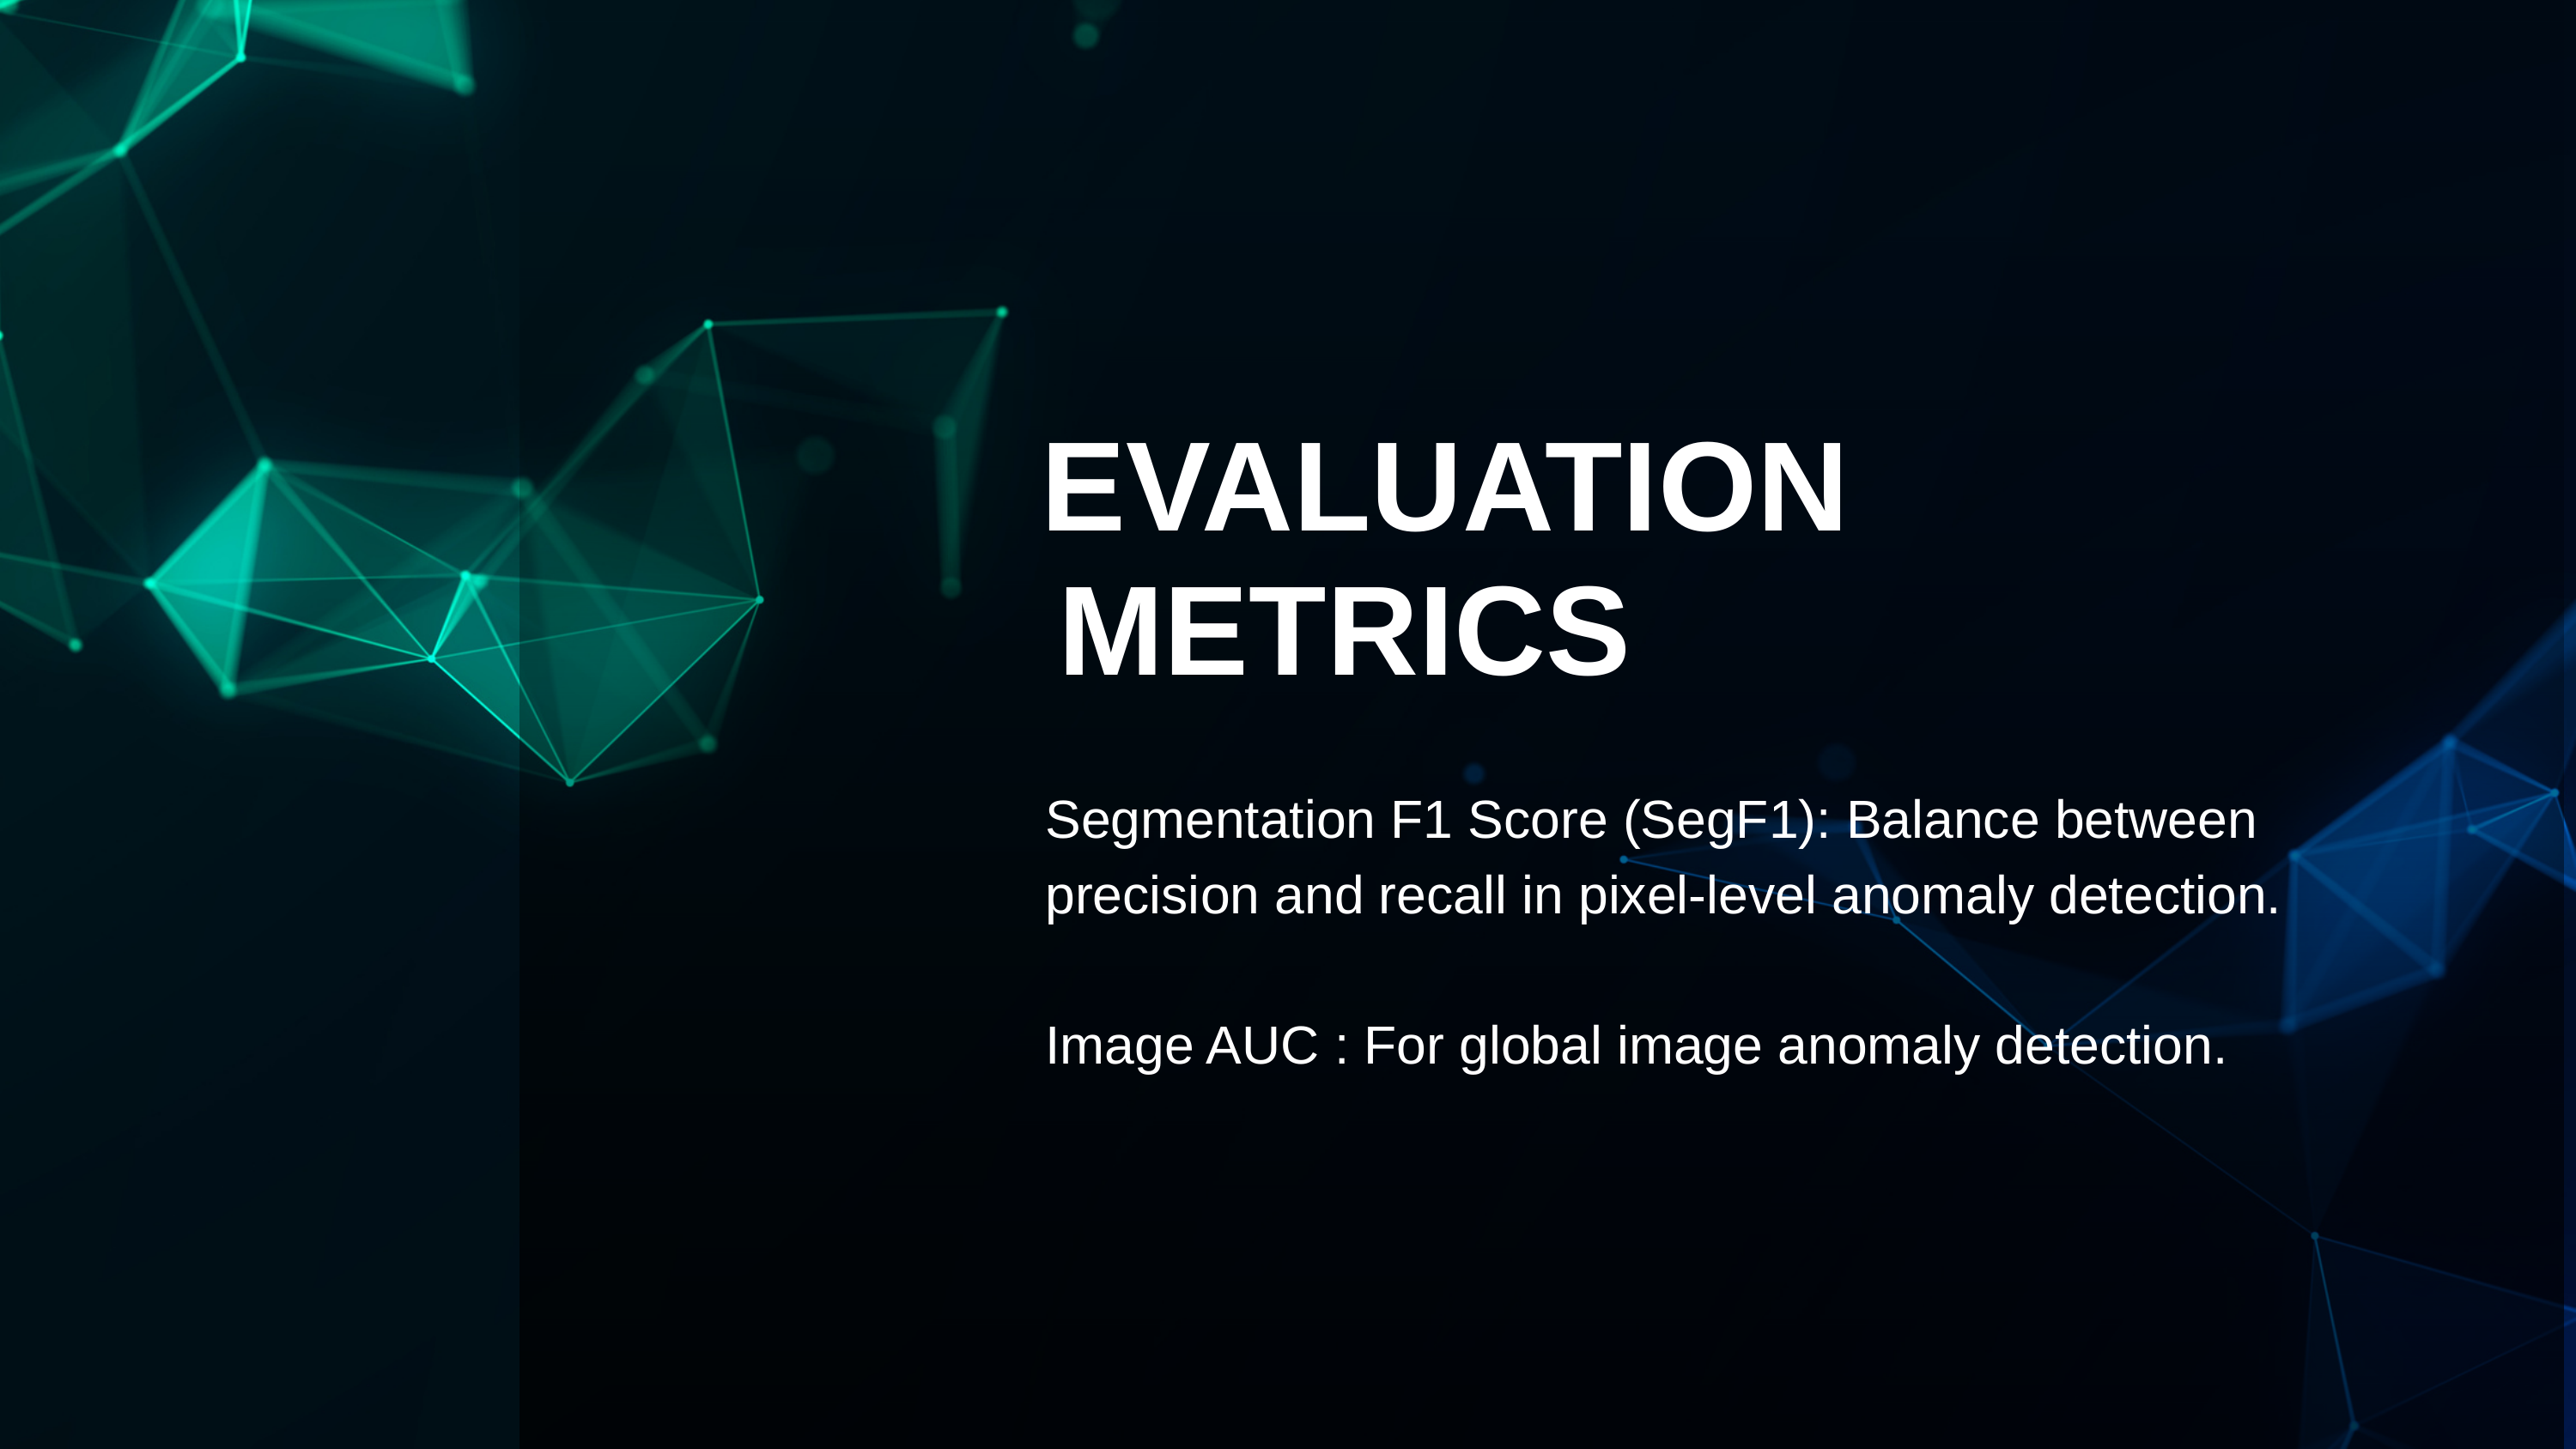

EVALUATION METRICS
Segmentation F1 Score (SegF1): Balance between precision and recall in pixel-level anomaly detection.

Image AUC : For global image anomaly detection.